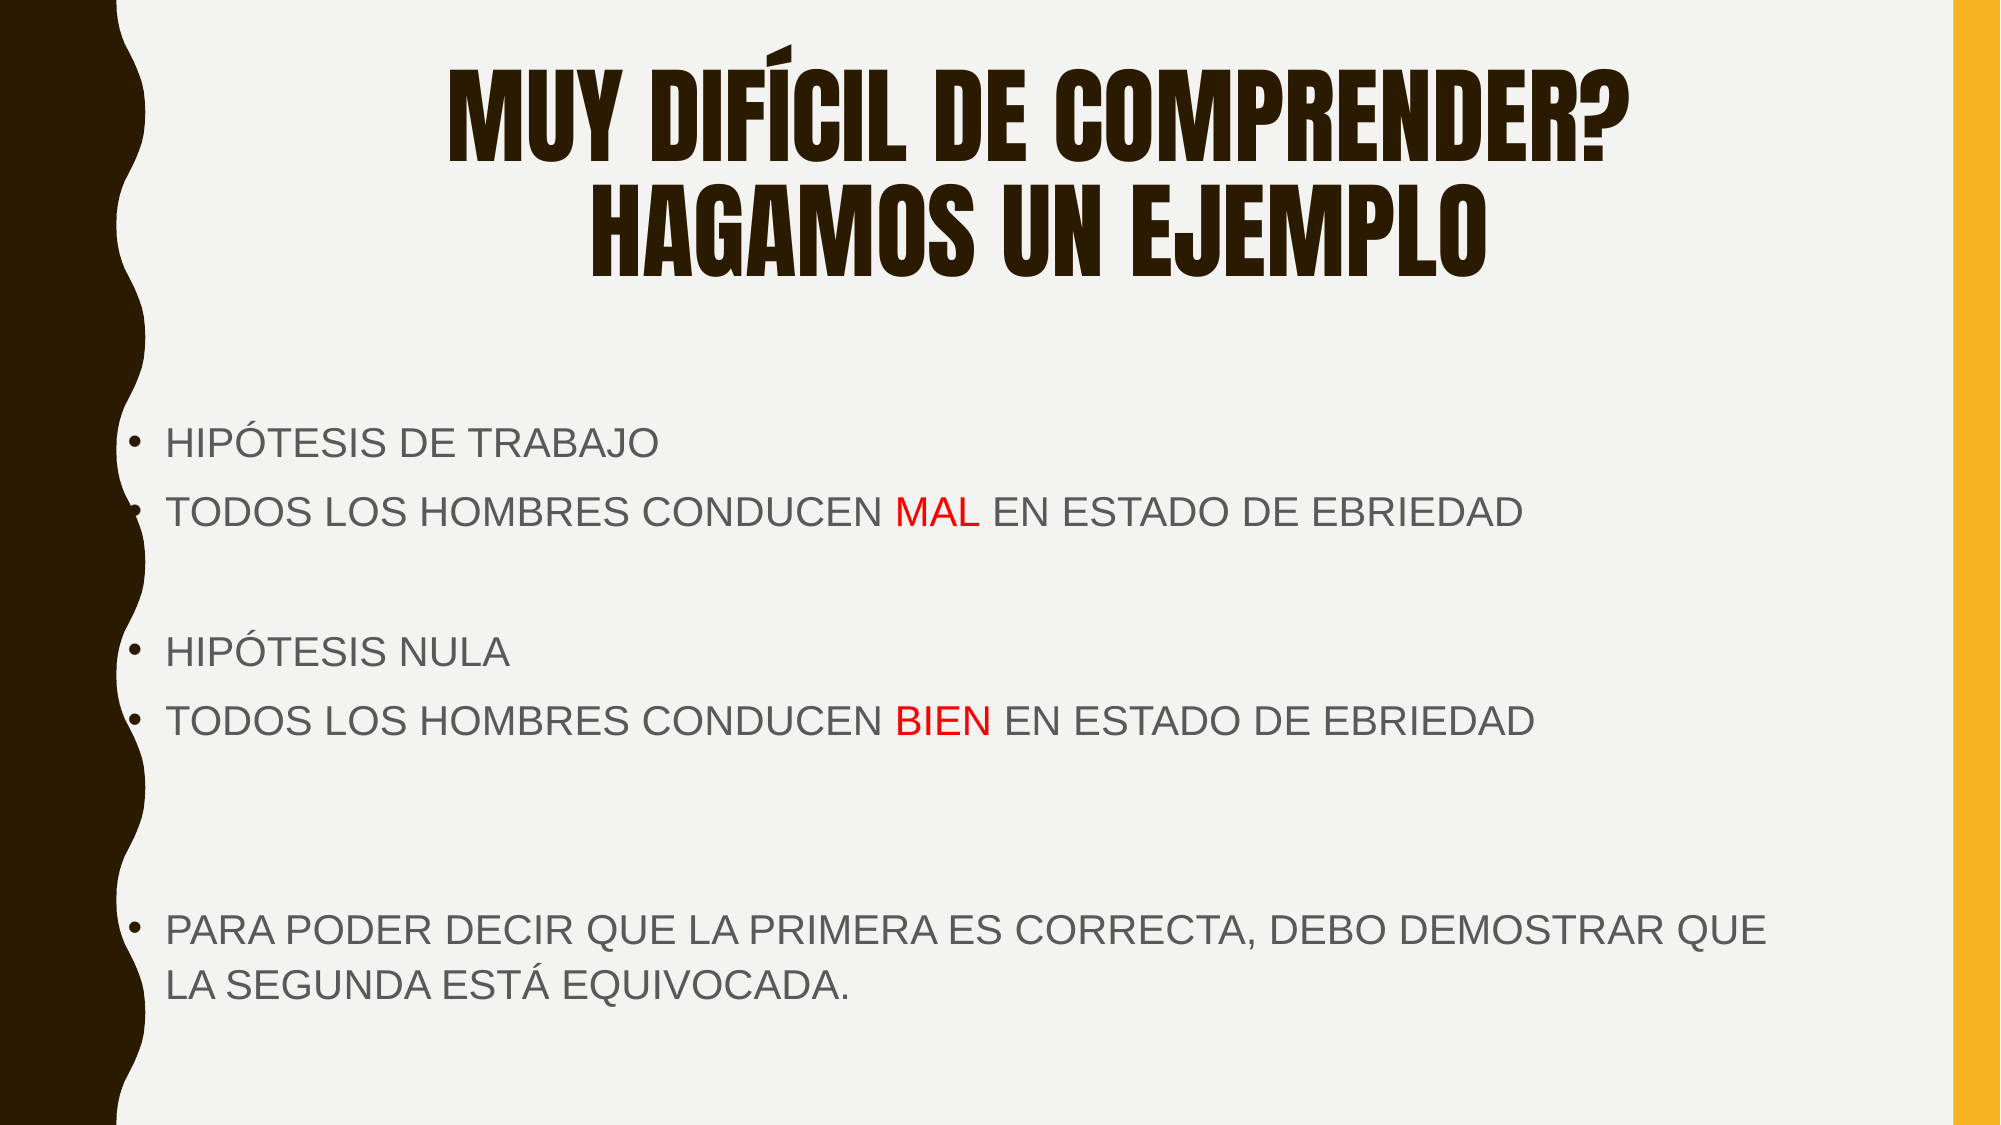

# MUY DIFÍCIL DE COMPRENDER? HAGAMOS UN EJEMPLO

HIPÓTESIS DE TRABAJO
TODOS LOS HOMBRES CONDUCEN MAL EN ESTADO DE EBRIEDAD

HIPÓTESIS NULA
TODOS LOS HOMBRES CONDUCEN BIEN EN ESTADO DE EBRIEDAD

PARA PODER DECIR QUE LA PRIMERA ES CORRECTA, DEBO DEMOSTRAR QUE LA SEGUNDA ESTÁ EQUIVOCADA.